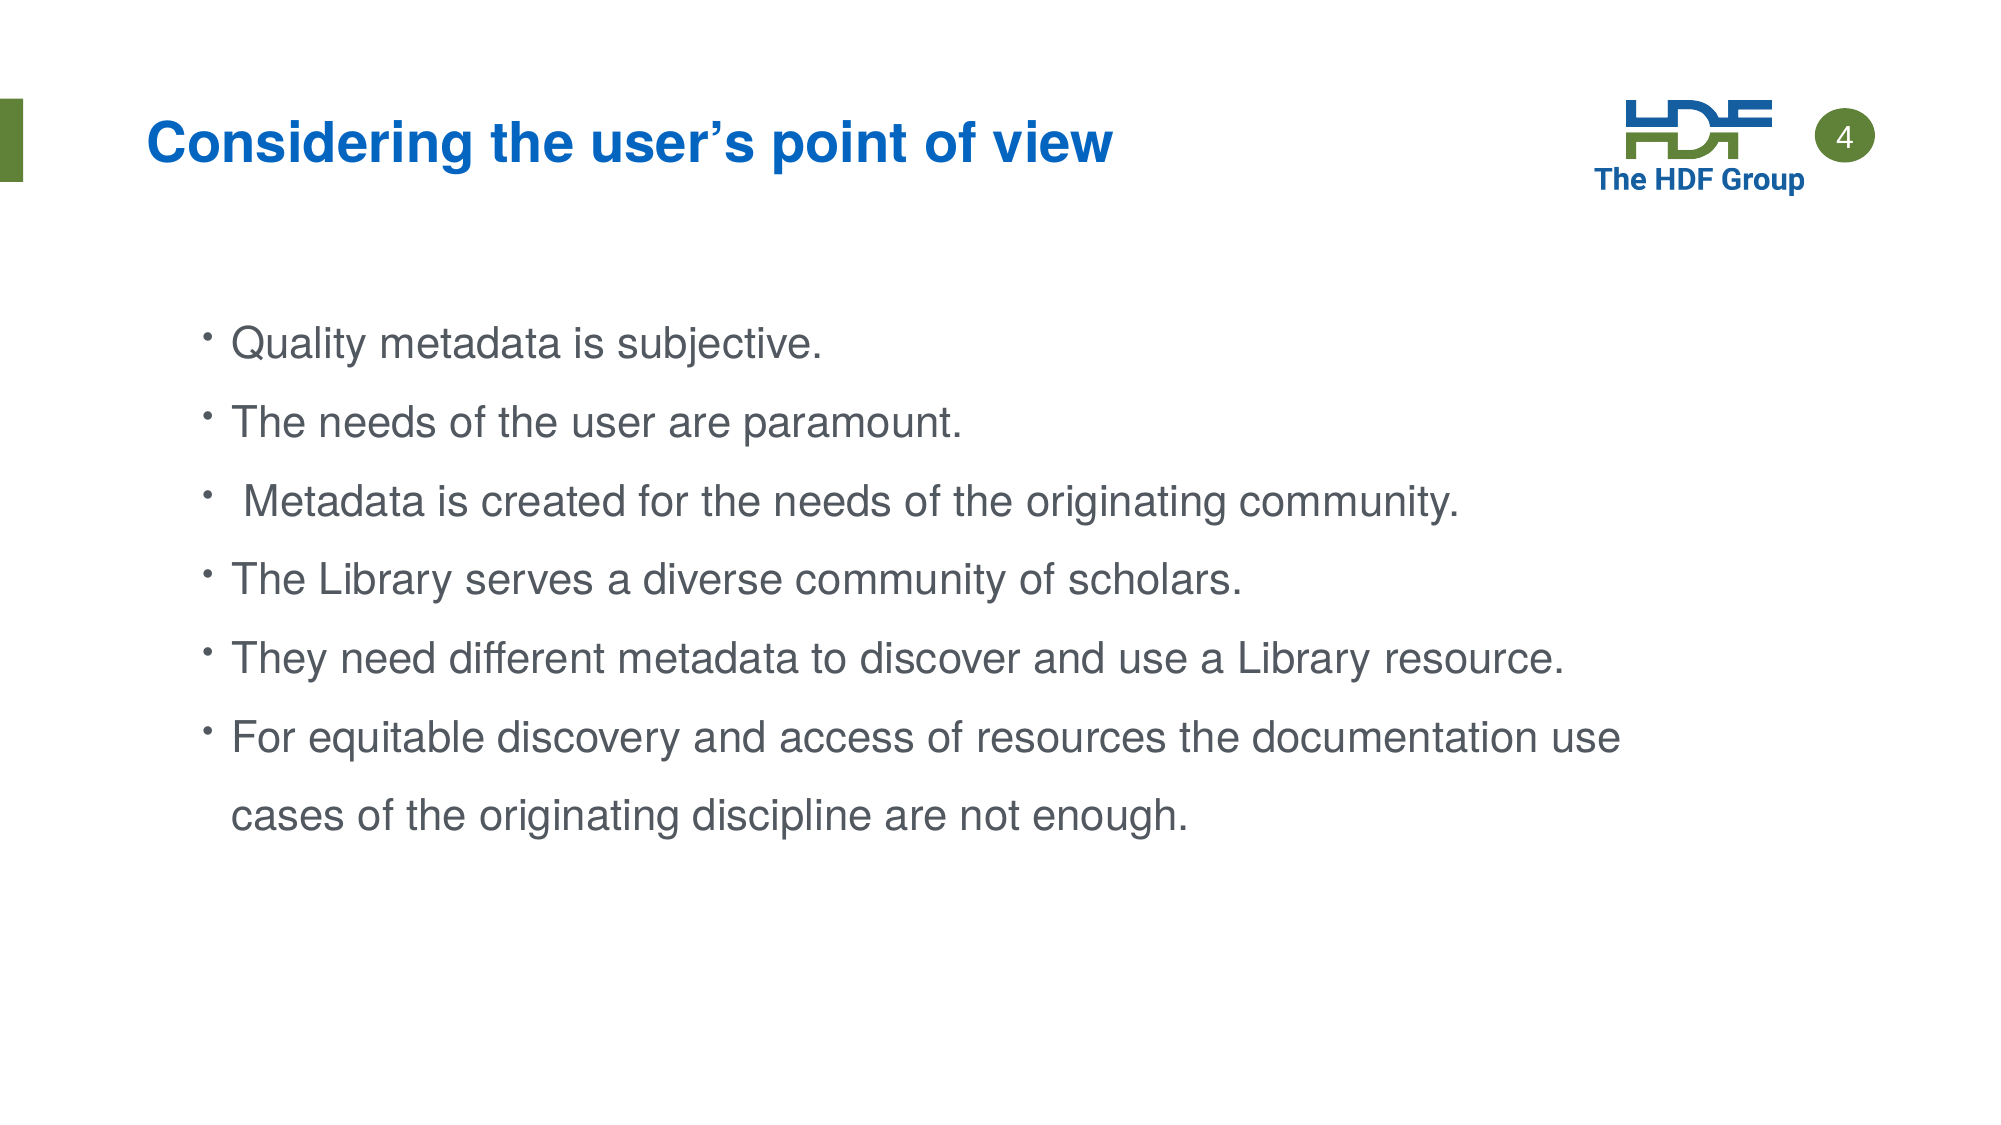

# Considering the user’s point of view
Quality metadata is subjective.
The needs of the user are paramount.
 Metadata is created for the needs of the originating community.
The Library serves a diverse community of scholars.
They need different metadata to discover and use a Library resource.
For equitable discovery and access of resources the documentation use cases of the originating discipline are not enough.